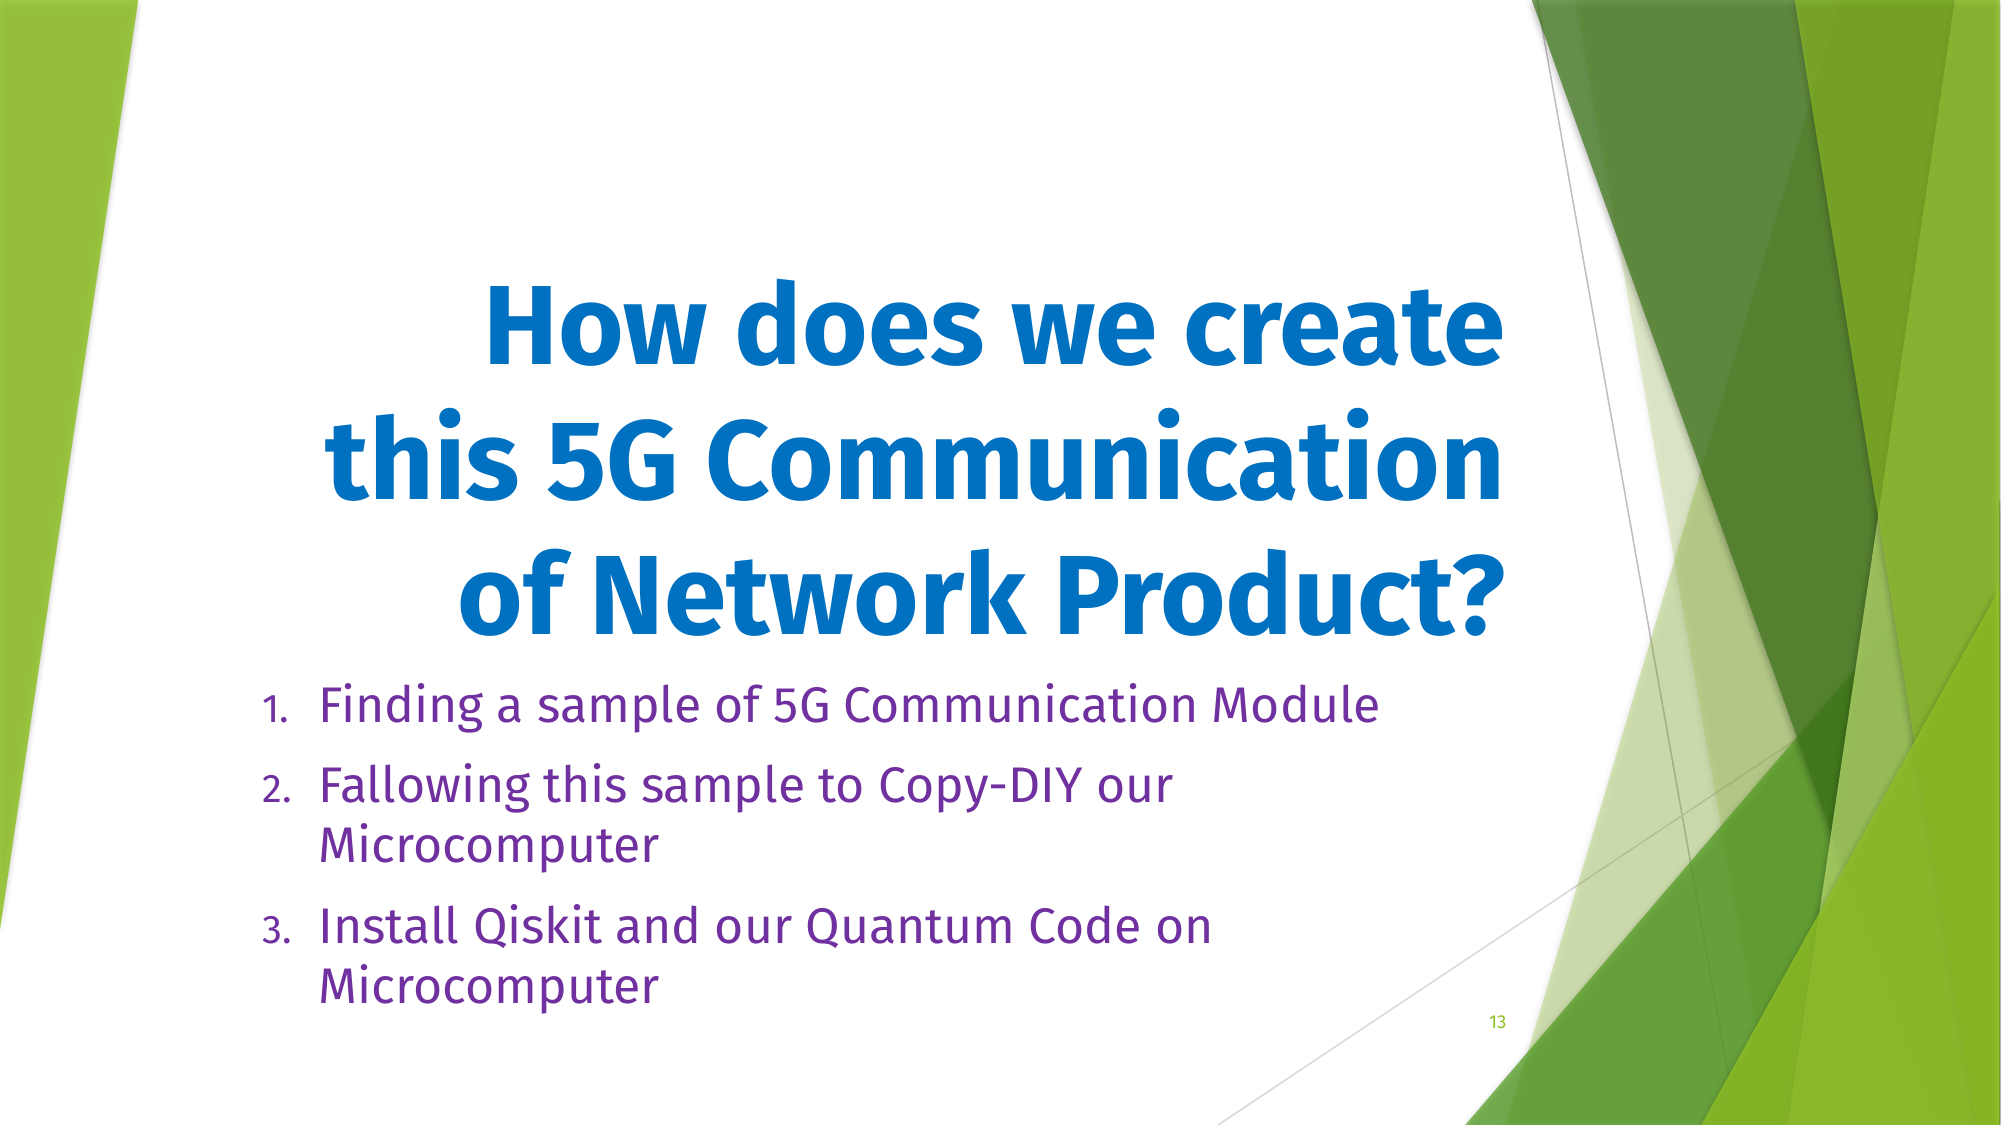

# How does we create this 5G Communication of Network Product?
Finding a sample of 5G Communication Module
Fallowing this sample to Copy-DIY our Microcomputer
Install Qiskit and our Quantum Code on Microcomputer
13